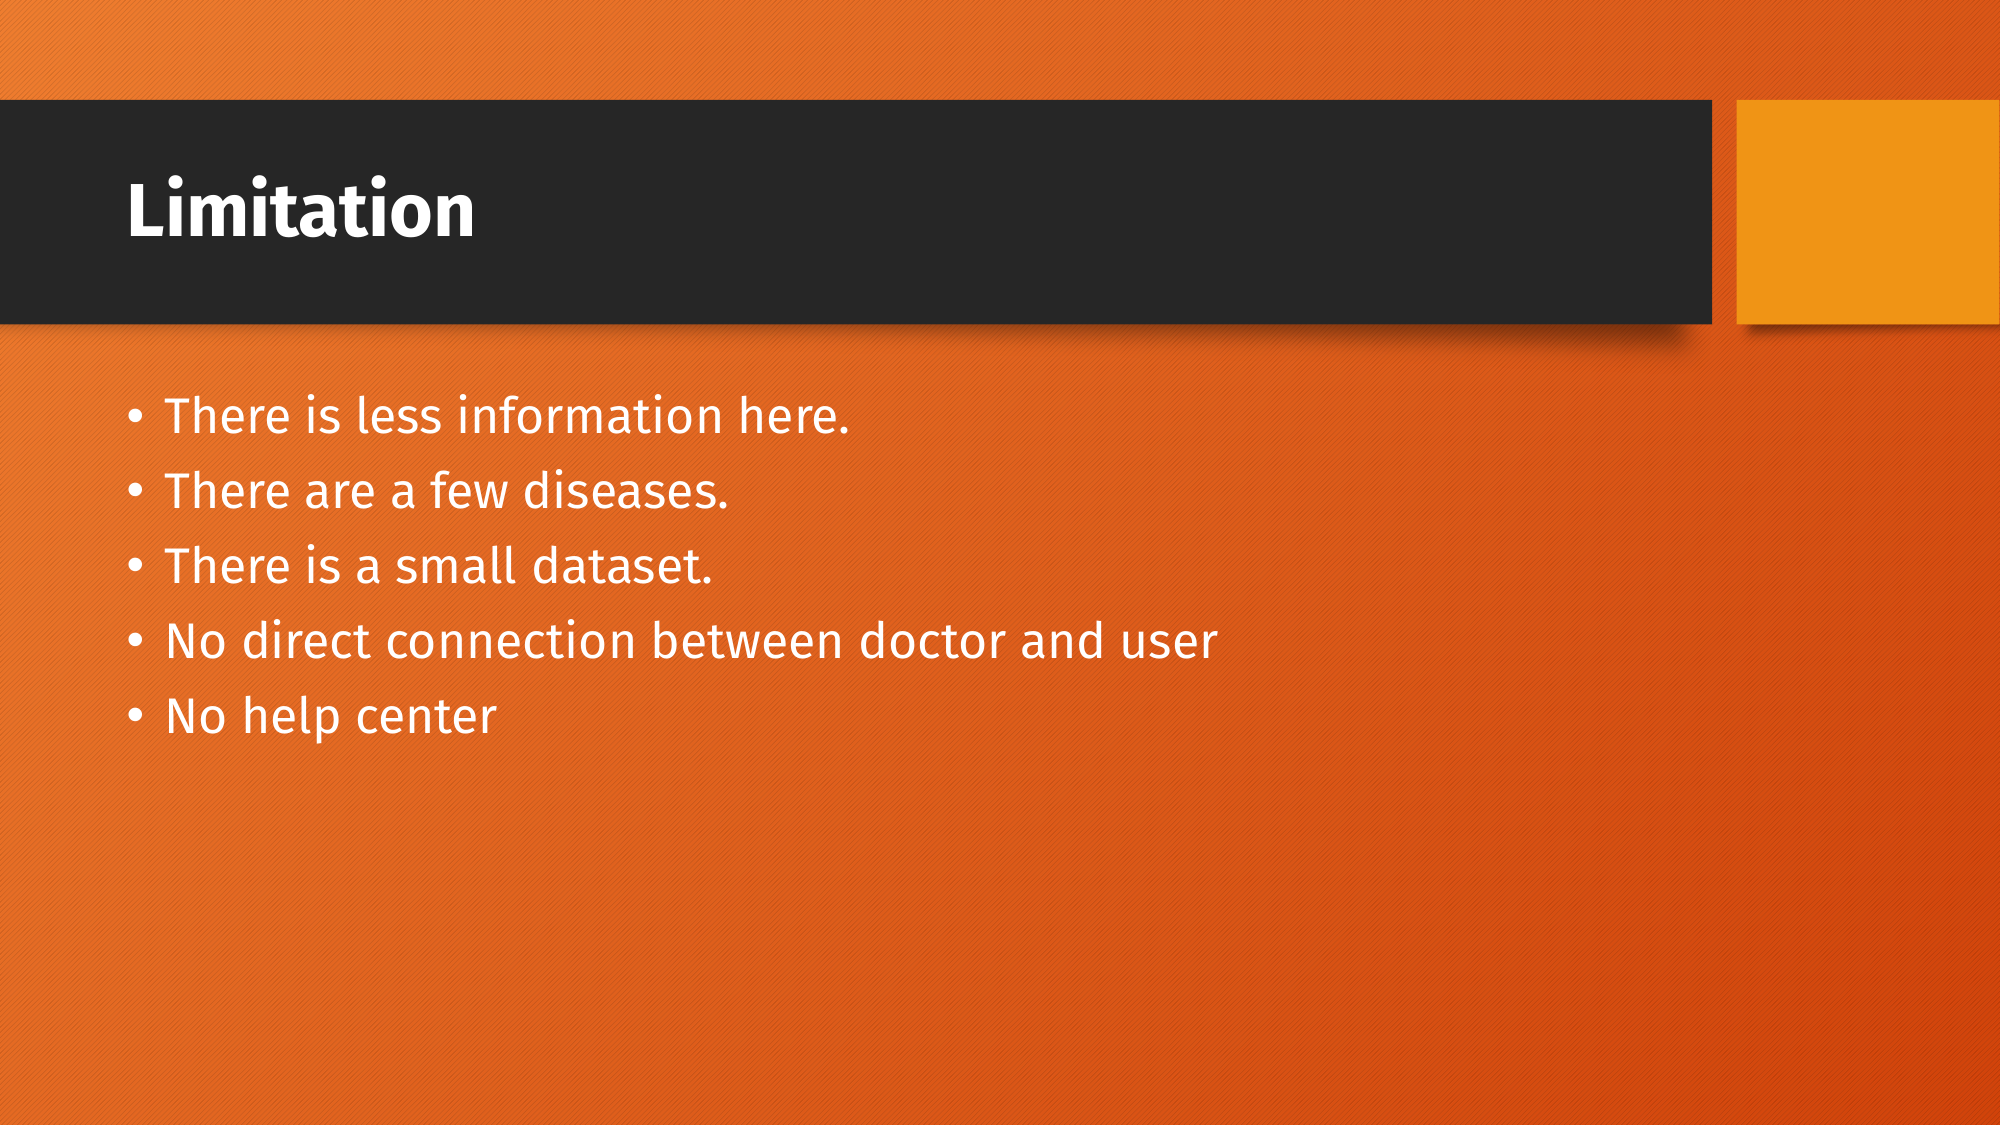

# Limitation
There is less information here.
There are a few diseases.
There is a small dataset.
No direct connection between doctor and user
No help center